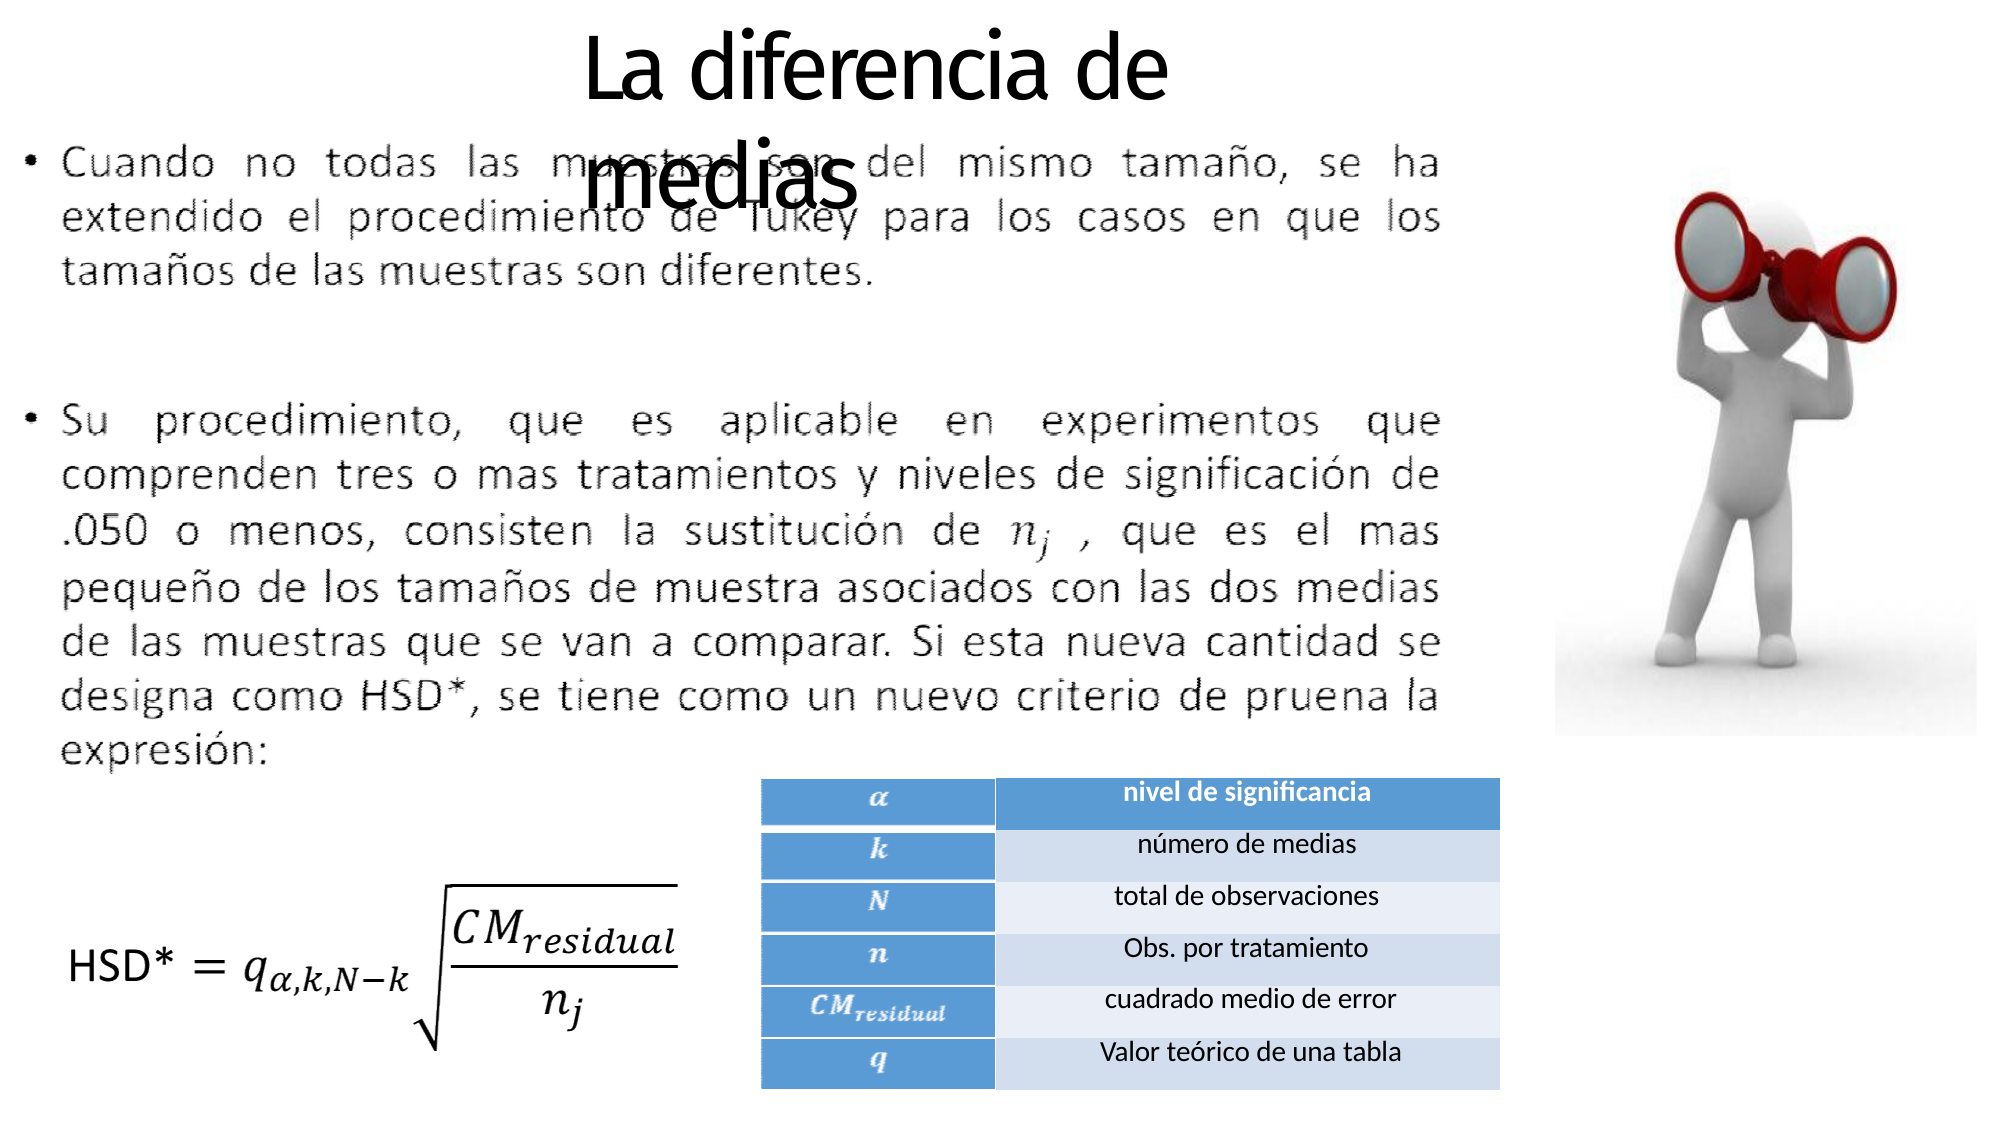

# La diferencia de medias

| nivel de significancia |
| --- |
| número de medias |
| total de observaciones |
| Obs. por tratamiento |
| cuadrado medio de error |
| Valor teórico de una tabla |